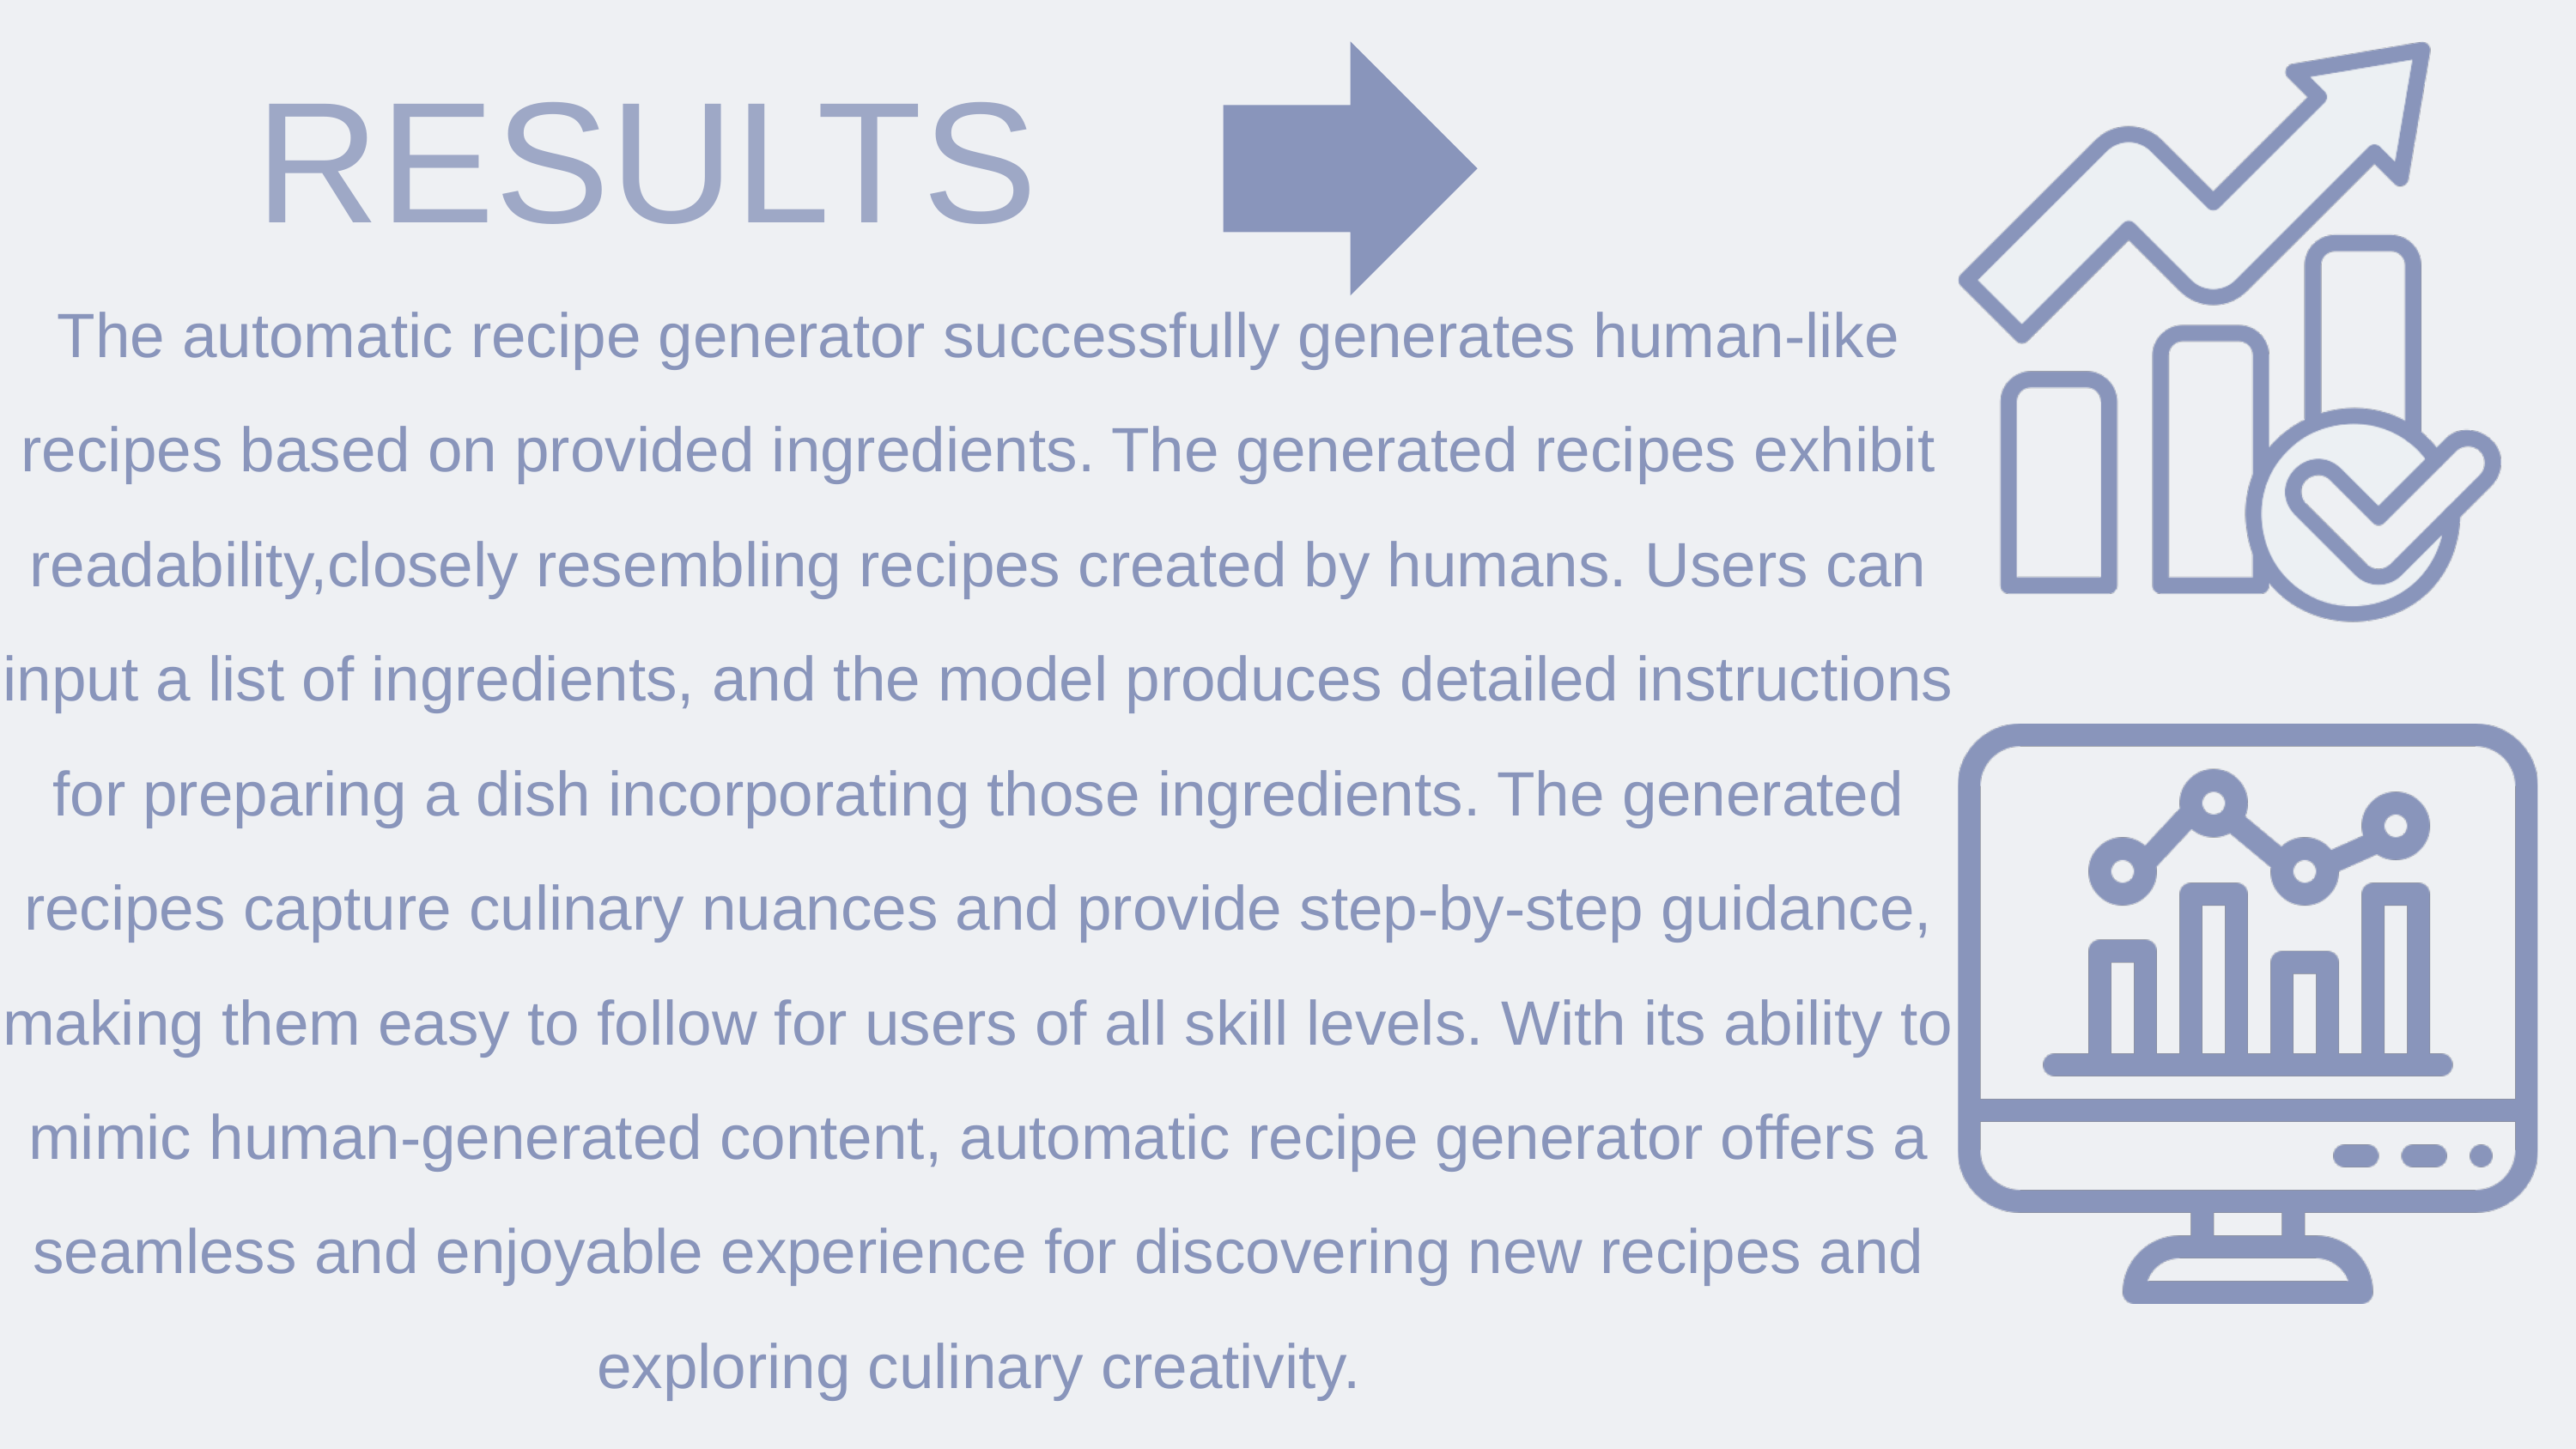

RESULTS

The automatic recipe generator successfully generates human-like recipes based on provided ingredients. The generated recipes exhibit readability,closely resembling recipes created by humans. Users can input a list of ingredients, and the model produces detailed instructions for preparing a dish incorporating those ingredients. The generated recipes capture culinary nuances and provide step-by-step guidance, making them easy to follow for users of all skill levels. With its ability to mimic human-generated content, automatic recipe generator offers a seamless and enjoyable experience for discovering new recipes and exploring culinary creativity.